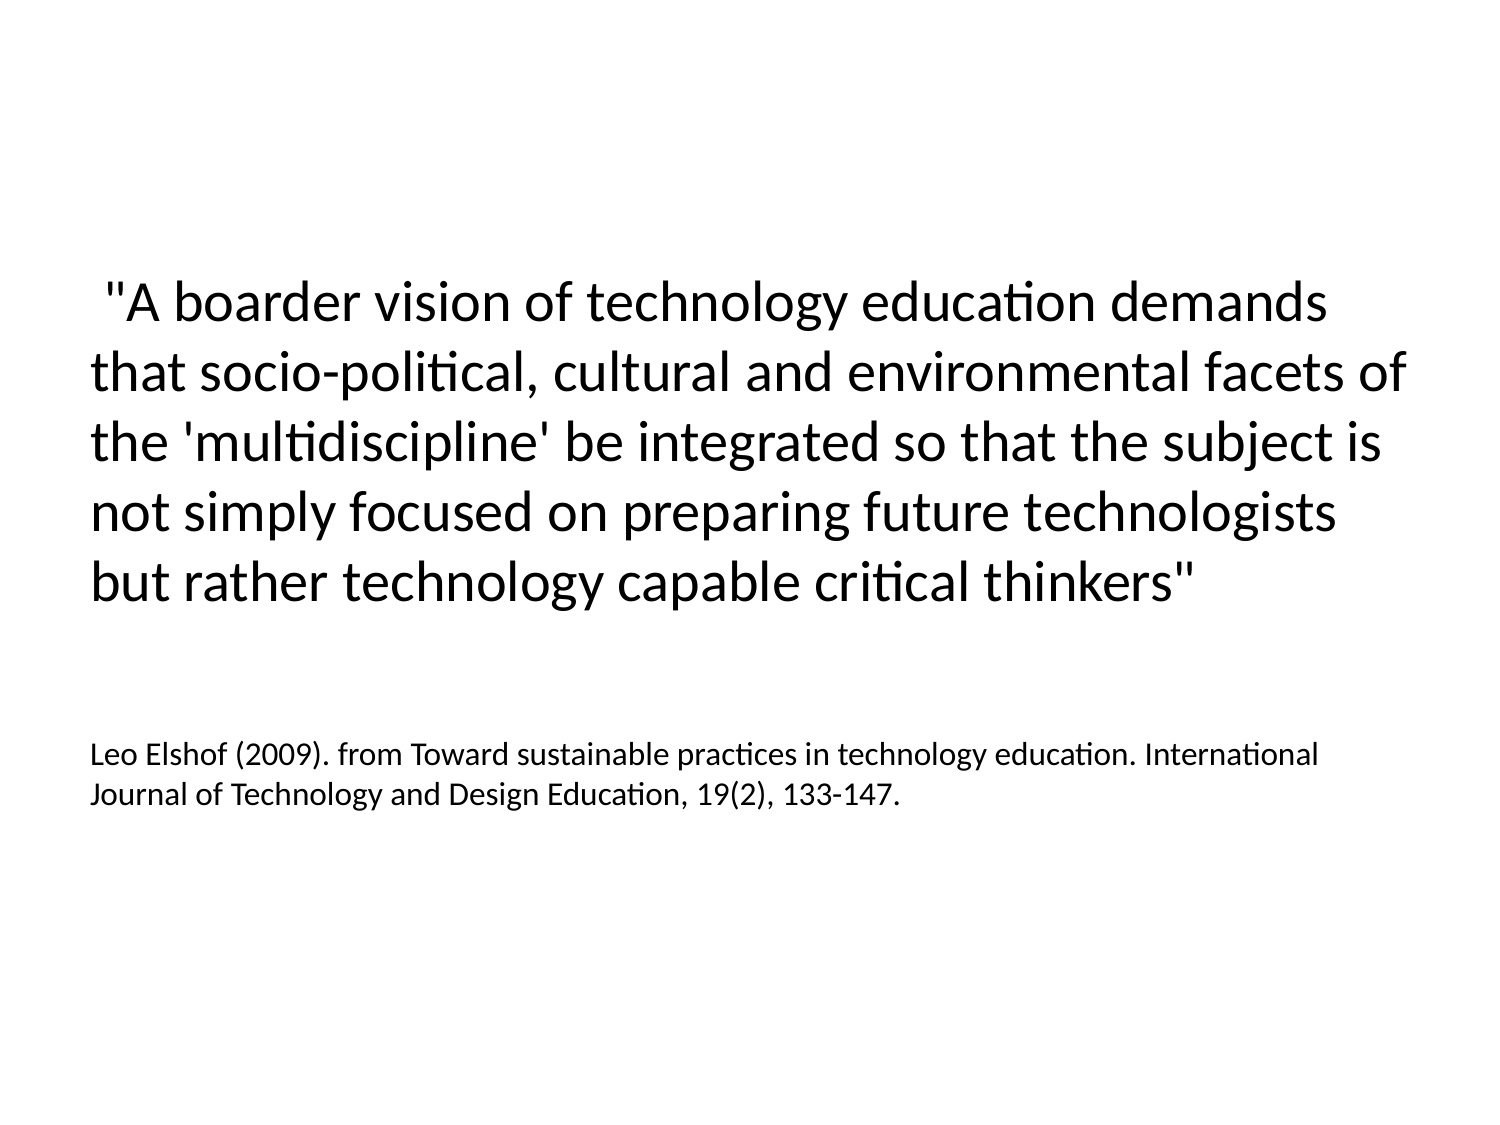

# "A boarder vision of technology education demands that socio-political, cultural and environmental facets of the 'multidiscipline' be integrated so that the subject is not simply focused on preparing future technologists but rather technology capable critical thinkers"   Leo Elshof (2009). from Toward sustainable practices in technology education. International Journal of Technology and Design Education, 19(2), 133-147.